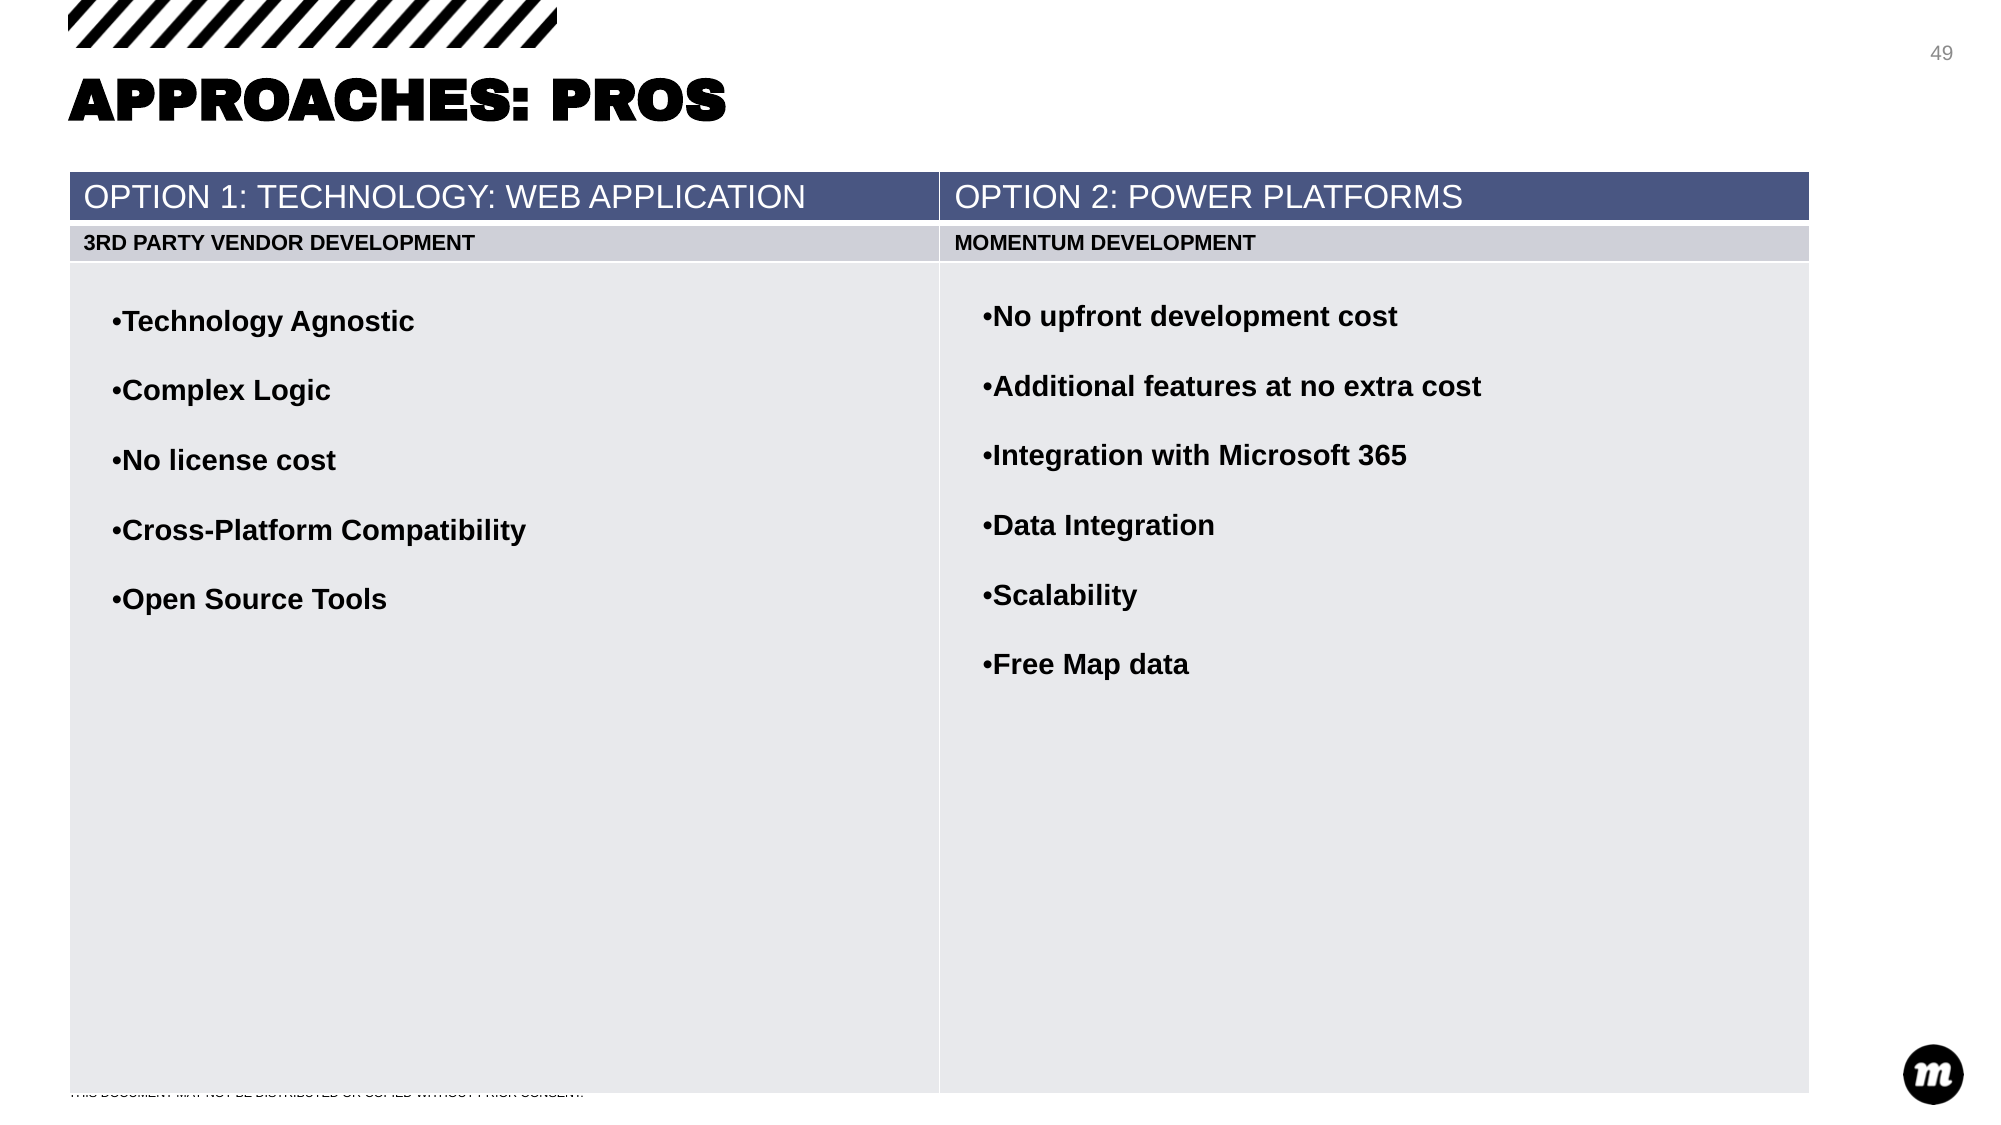

49
APPROACHES: PROS
| OPTION 1: TECHNOLOGY: WEB APPLICATION | OPTION 2: POWER PLATFORMS |
| --- | --- |
| 3RD PARTY VENDOR DEVELOPMENT | MOMENTUM DEVELOPMENT |
| Technology Agnostic Complex Logic No license cost Cross-Platform Compatibility Open Source Tools | No upfront development cost Additional features at no extra cost Integration with Microsoft 365 Data Integration Scalability Free Map data |